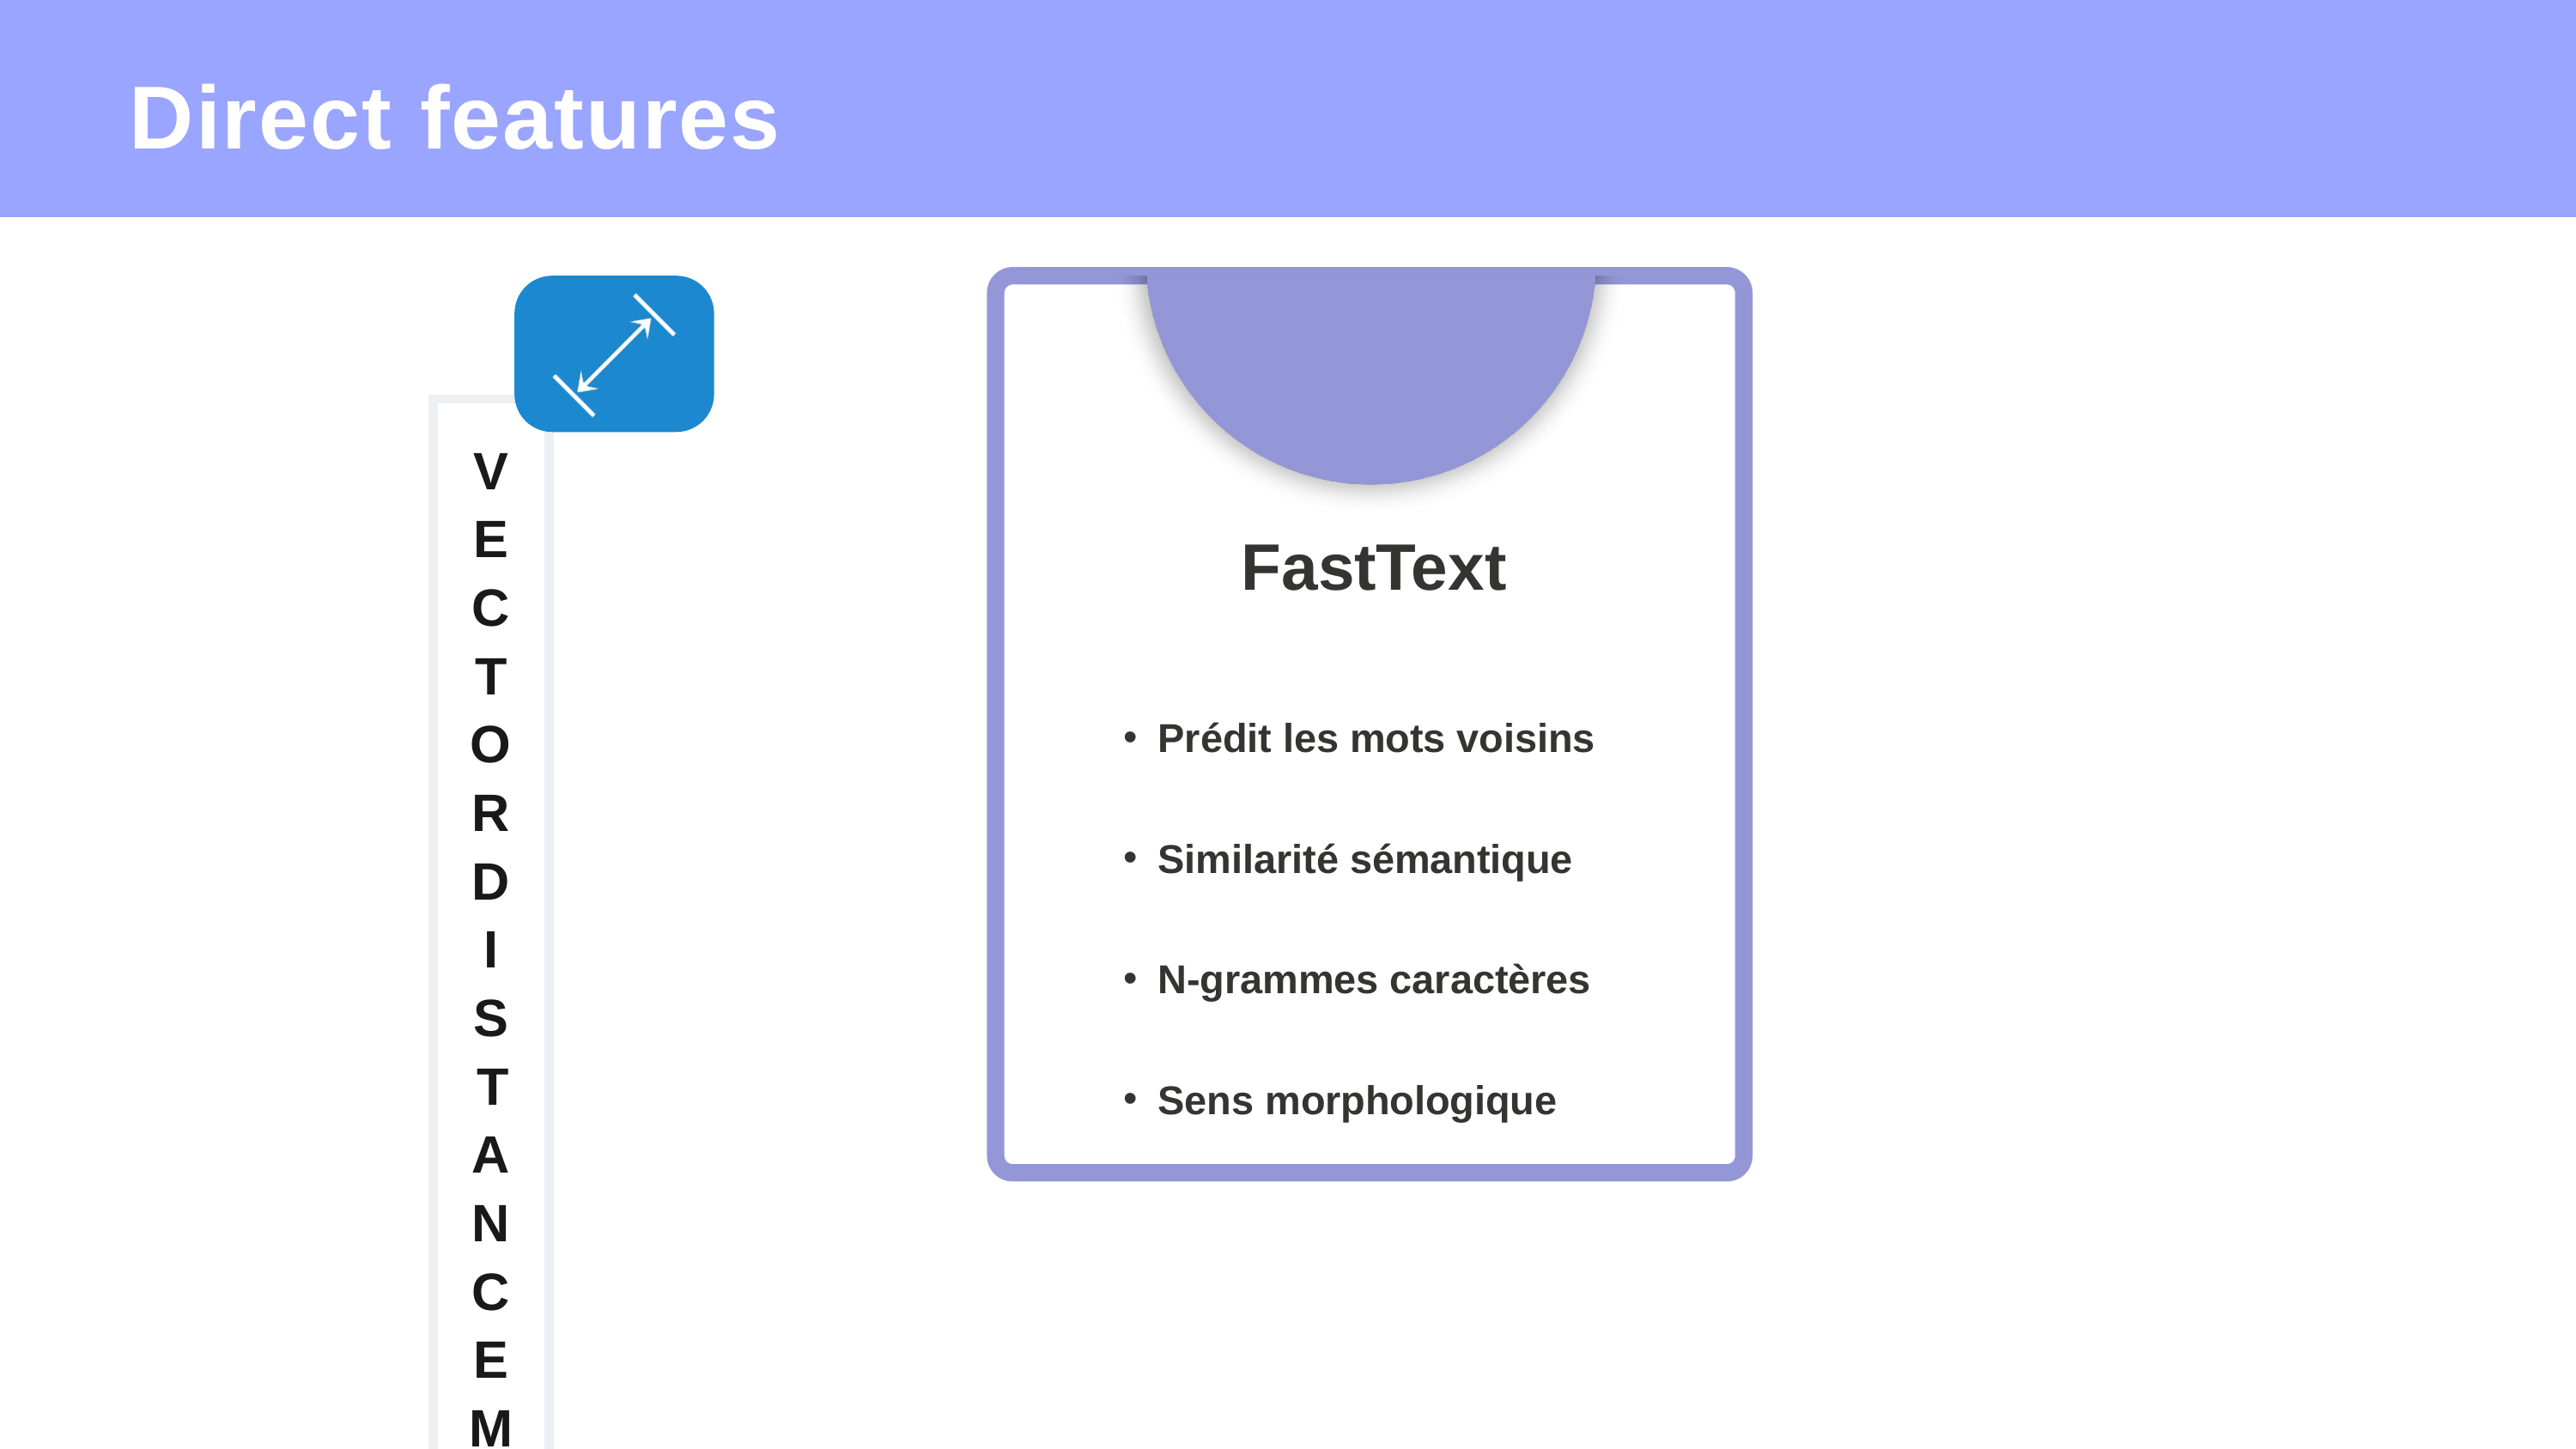

Direct features

| VECTOR DISTANCE MAPPING |
| --- |
| VECTOR DISTANCE MAPPING |
FastText

Prédit les mots voisins

Similarité sémantique

N-grammes caractères

Sens morphologique